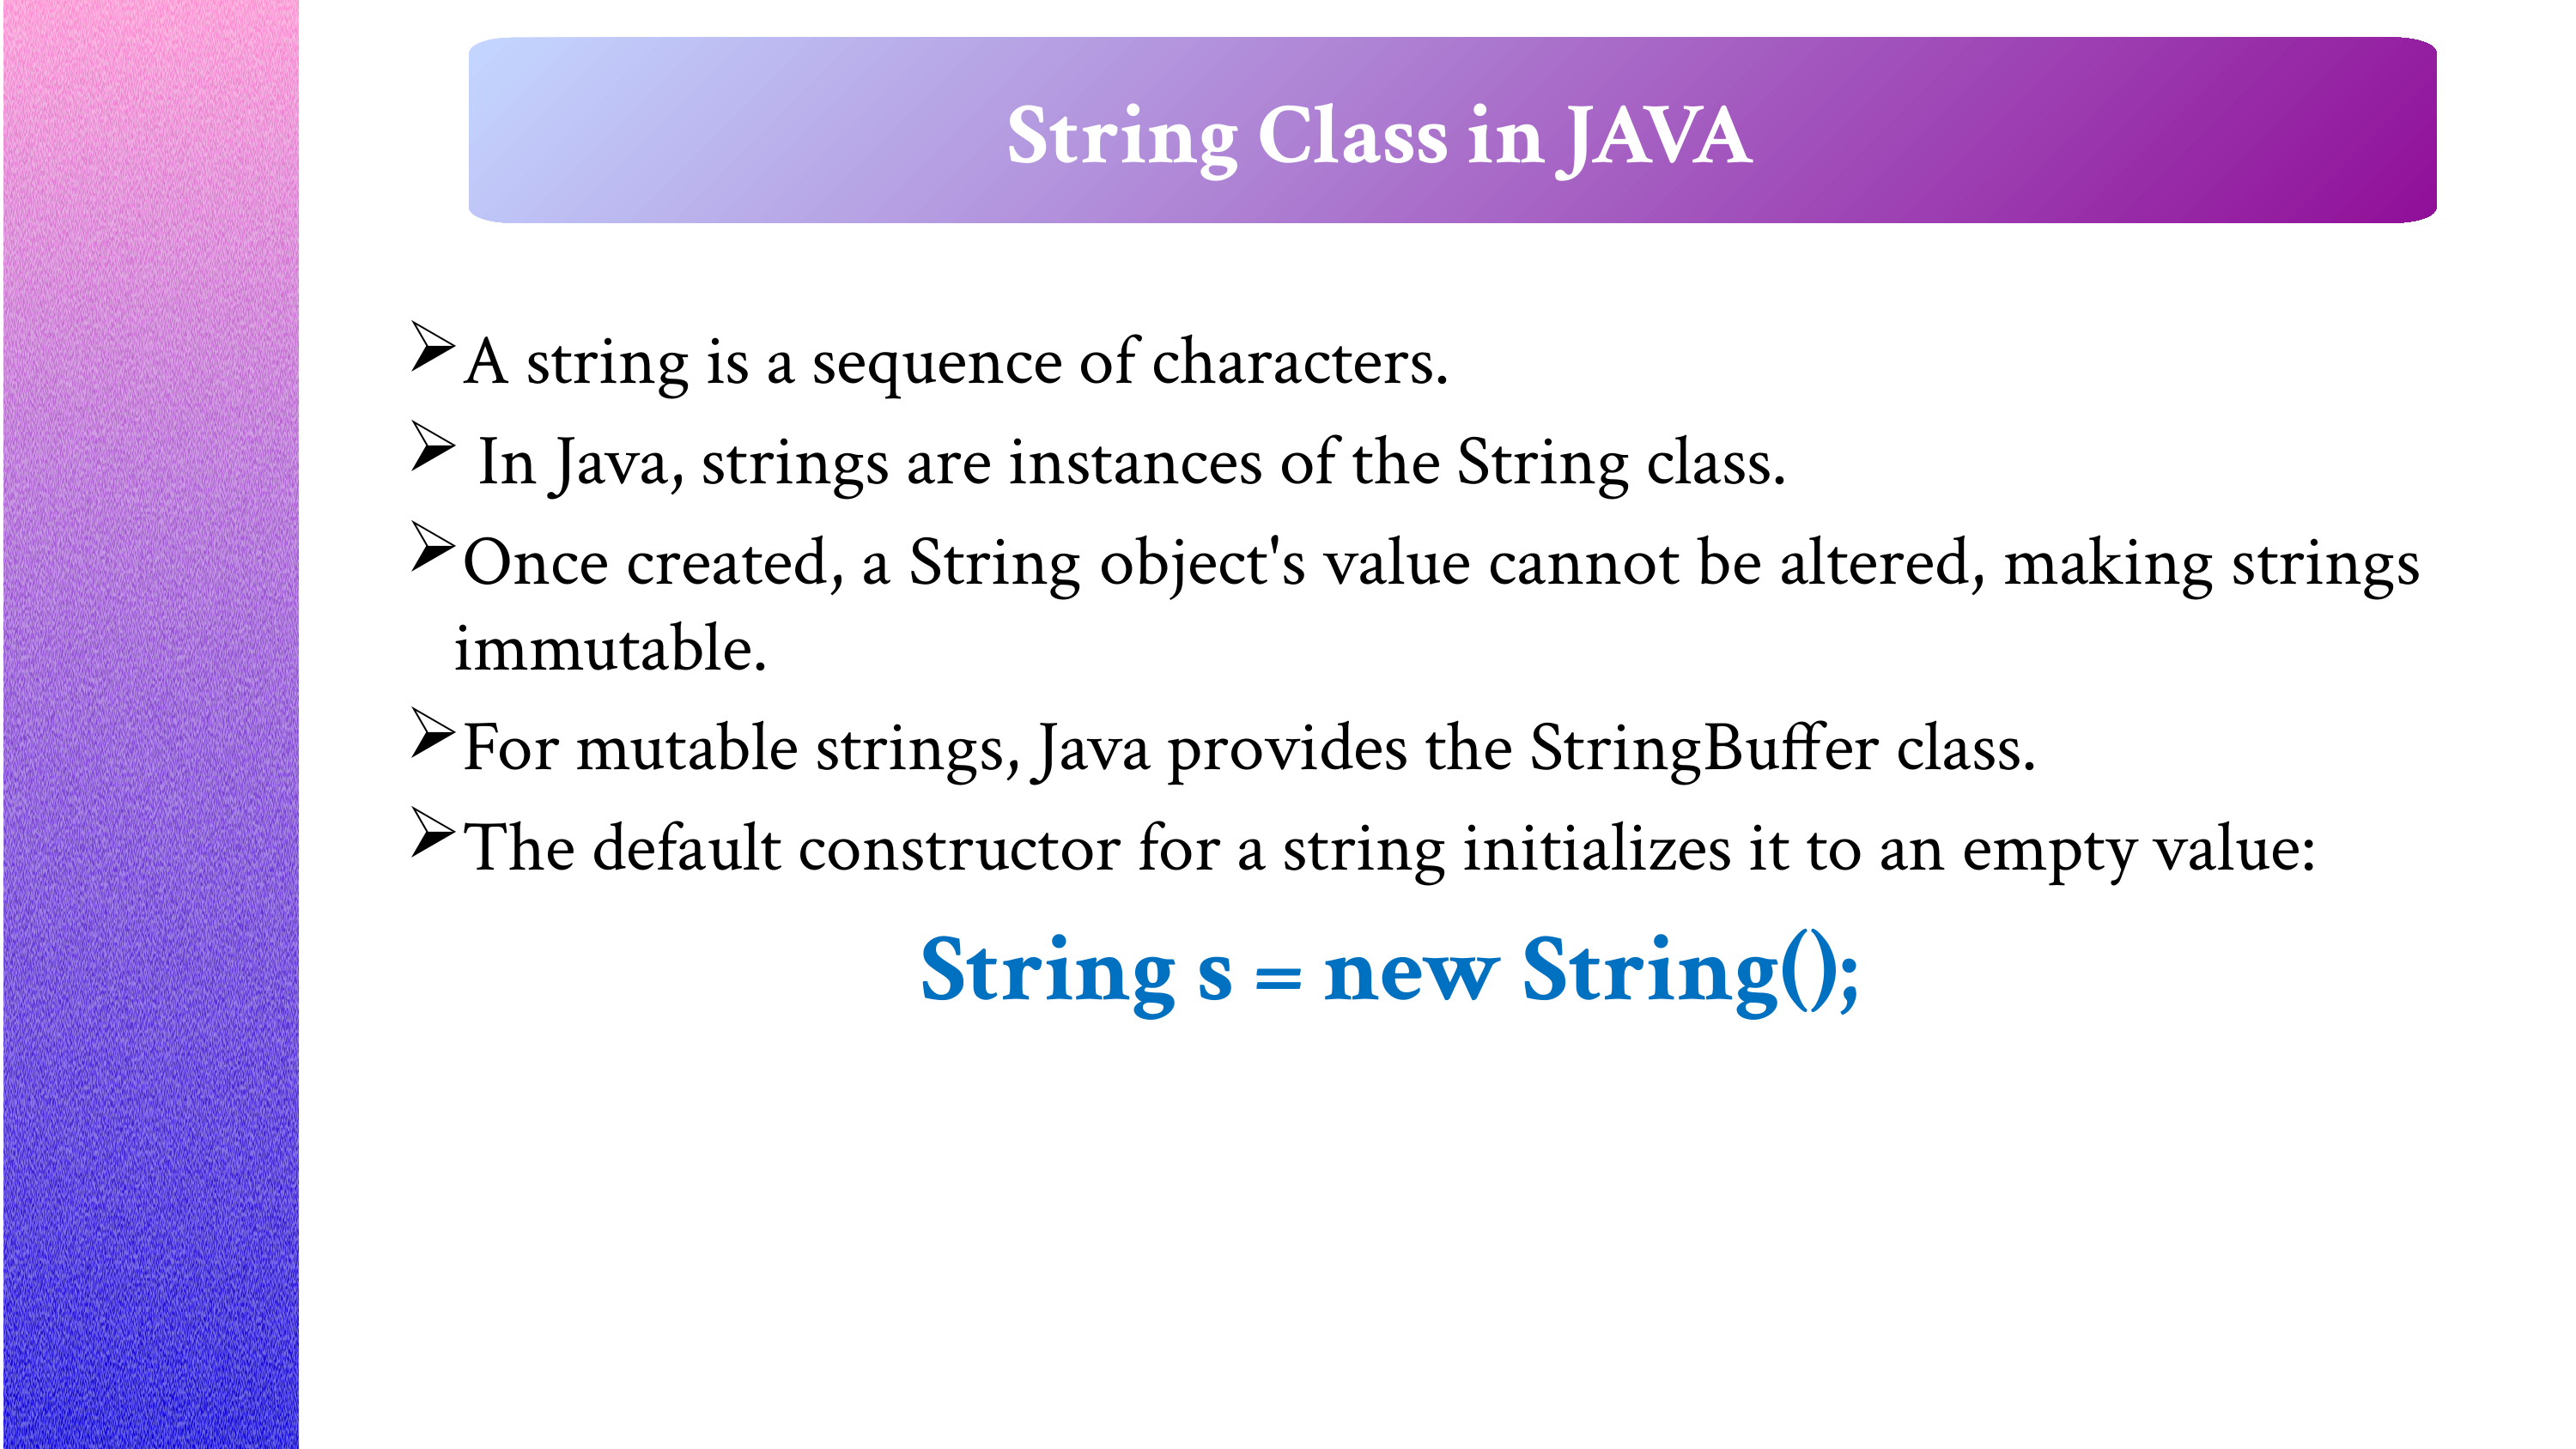

String Class in JAVA
A string is a sequence of characters.
 In Java, strings are instances of the String class.
Once created, a String object's value cannot be altered, making strings immutable.
For mutable strings, Java provides the StringBuffer class.
The default constructor for a string initializes it to an empty value:
				String s = new String();